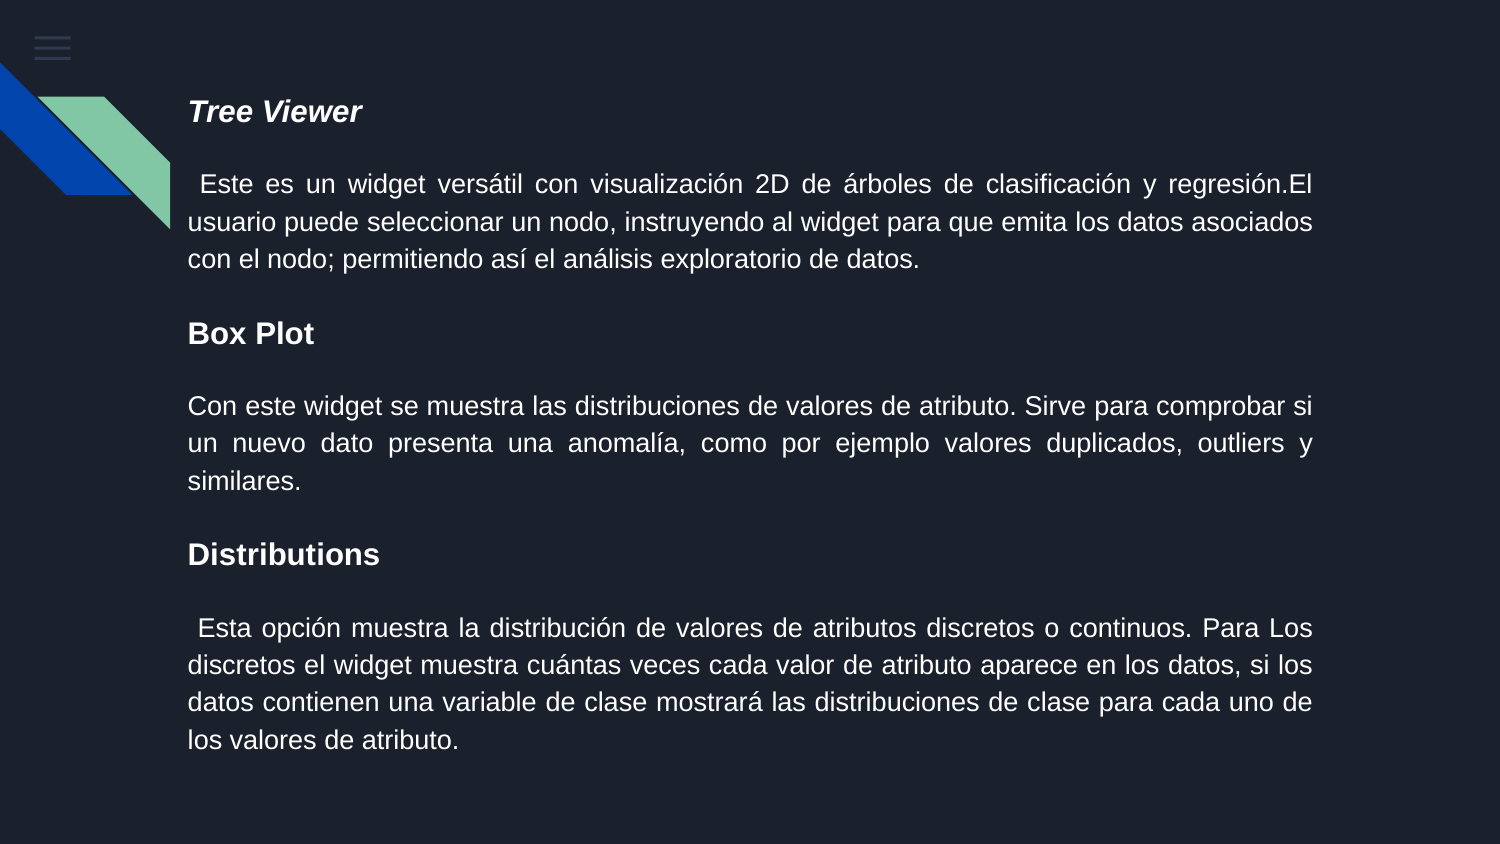

Tree Viewer
 Este es un widget versátil con visualización 2D de árboles de clasificación y regresión.El usuario puede seleccionar un nodo, instruyendo al widget para que emita los datos asociados con el nodo; permitiendo así el análisis exploratorio de datos.
Box Plot
Con este widget se muestra las distribuciones de valores de atributo. Sirve para comprobar si un nuevo dato presenta una anomalía, como por ejemplo valores duplicados, outliers y similares.
Distributions
 Esta opción muestra la distribución de valores de atributos discretos o continuos. Para Los discretos el widget muestra cuántas veces cada valor de atributo aparece en los datos, si los datos contienen una variable de clase mostrará las distribuciones de clase para cada uno de los valores de atributo.